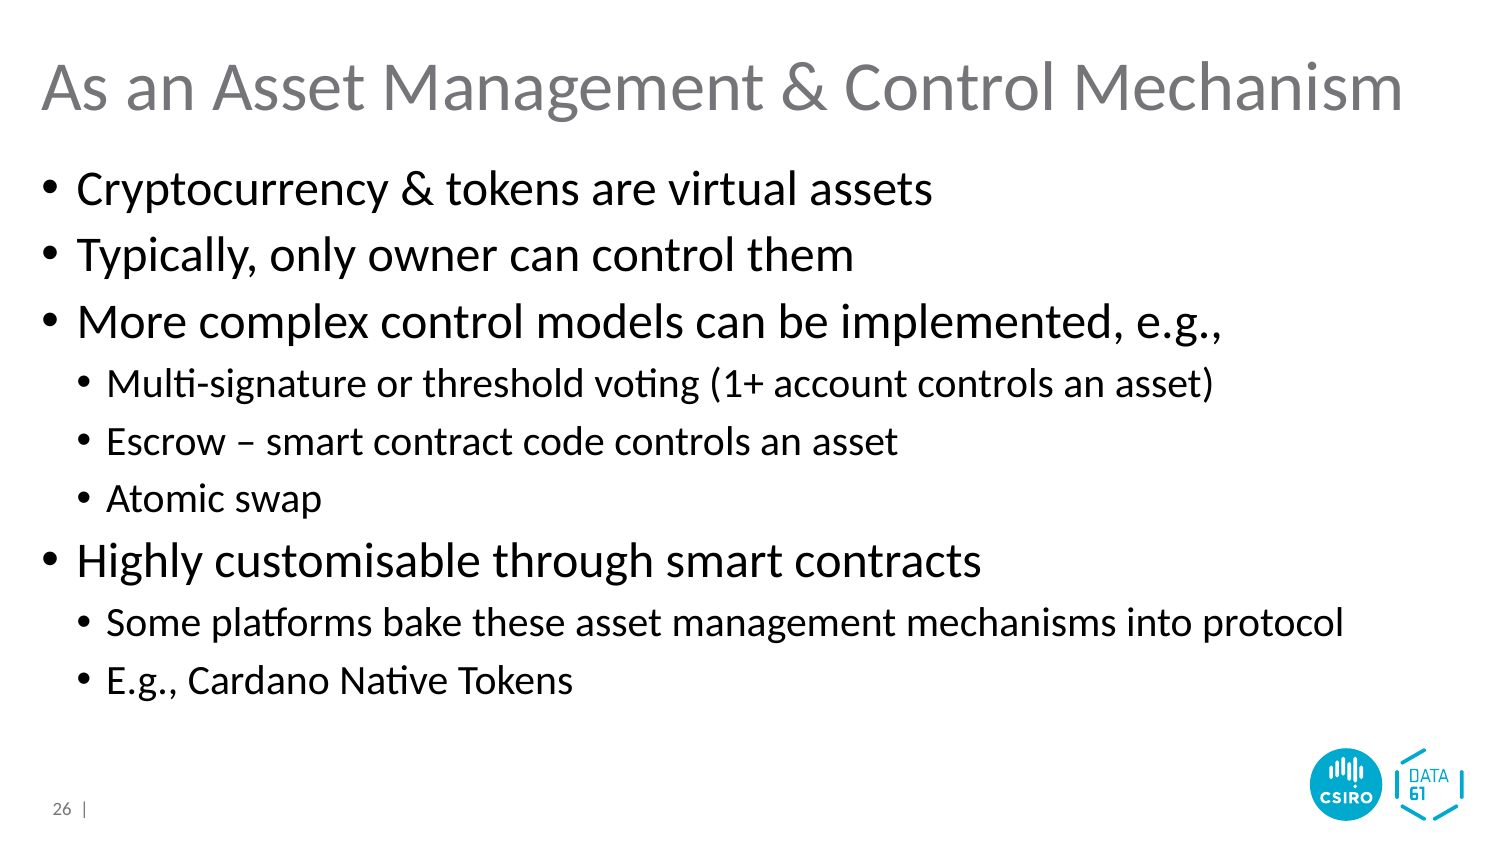

# As an Asset Management & Control Mechanism
Cryptocurrency & tokens are virtual assets
Typically, only owner can control them
More complex control models can be implemented, e.g.,
Multi-signature or threshold voting (1+ account controls an asset)
Escrow – smart contract code controls an asset
Atomic swap
Highly customisable through smart contracts
Some platforms bake these asset management mechanisms into protocol
E.g., Cardano Native Tokens
26  |